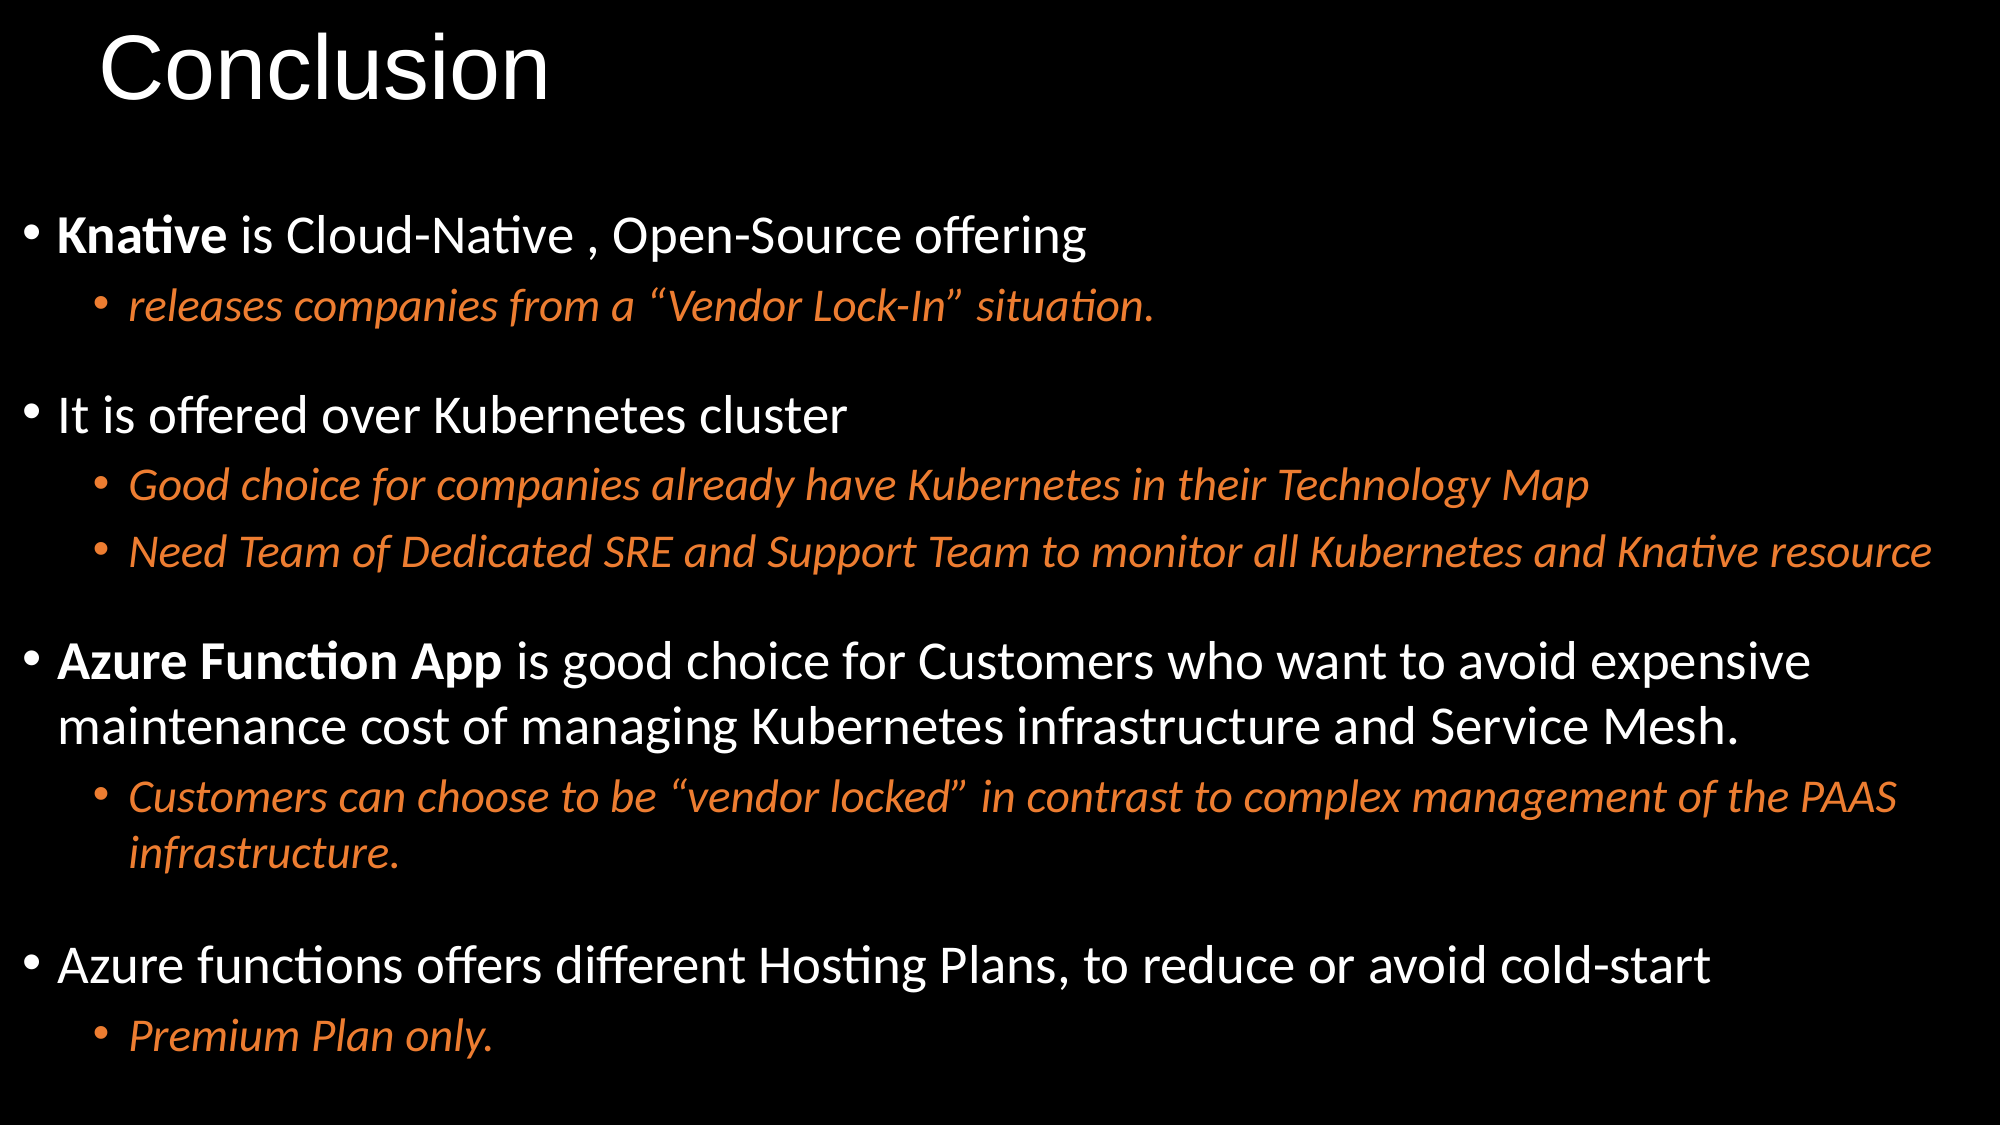

# Conclusion
Knative is Cloud-Native , Open-Source offering
releases companies from a “Vendor Lock-In” situation.

It is offered over Kubernetes cluster
Good choice for companies already have Kubernetes in their Technology Map
Need Team of Dedicated SRE and Support Team to monitor all Kubernetes and Knative resource

Azure Function App is good choice for Customers who want to avoid expensive maintenance cost of managing Kubernetes infrastructure and Service Mesh.
Customers can choose to be “vendor locked” in contrast to complex management of the PAAS infrastructure.

Azure functions offers different Hosting Plans, to reduce or avoid cold-start
Premium Plan only.